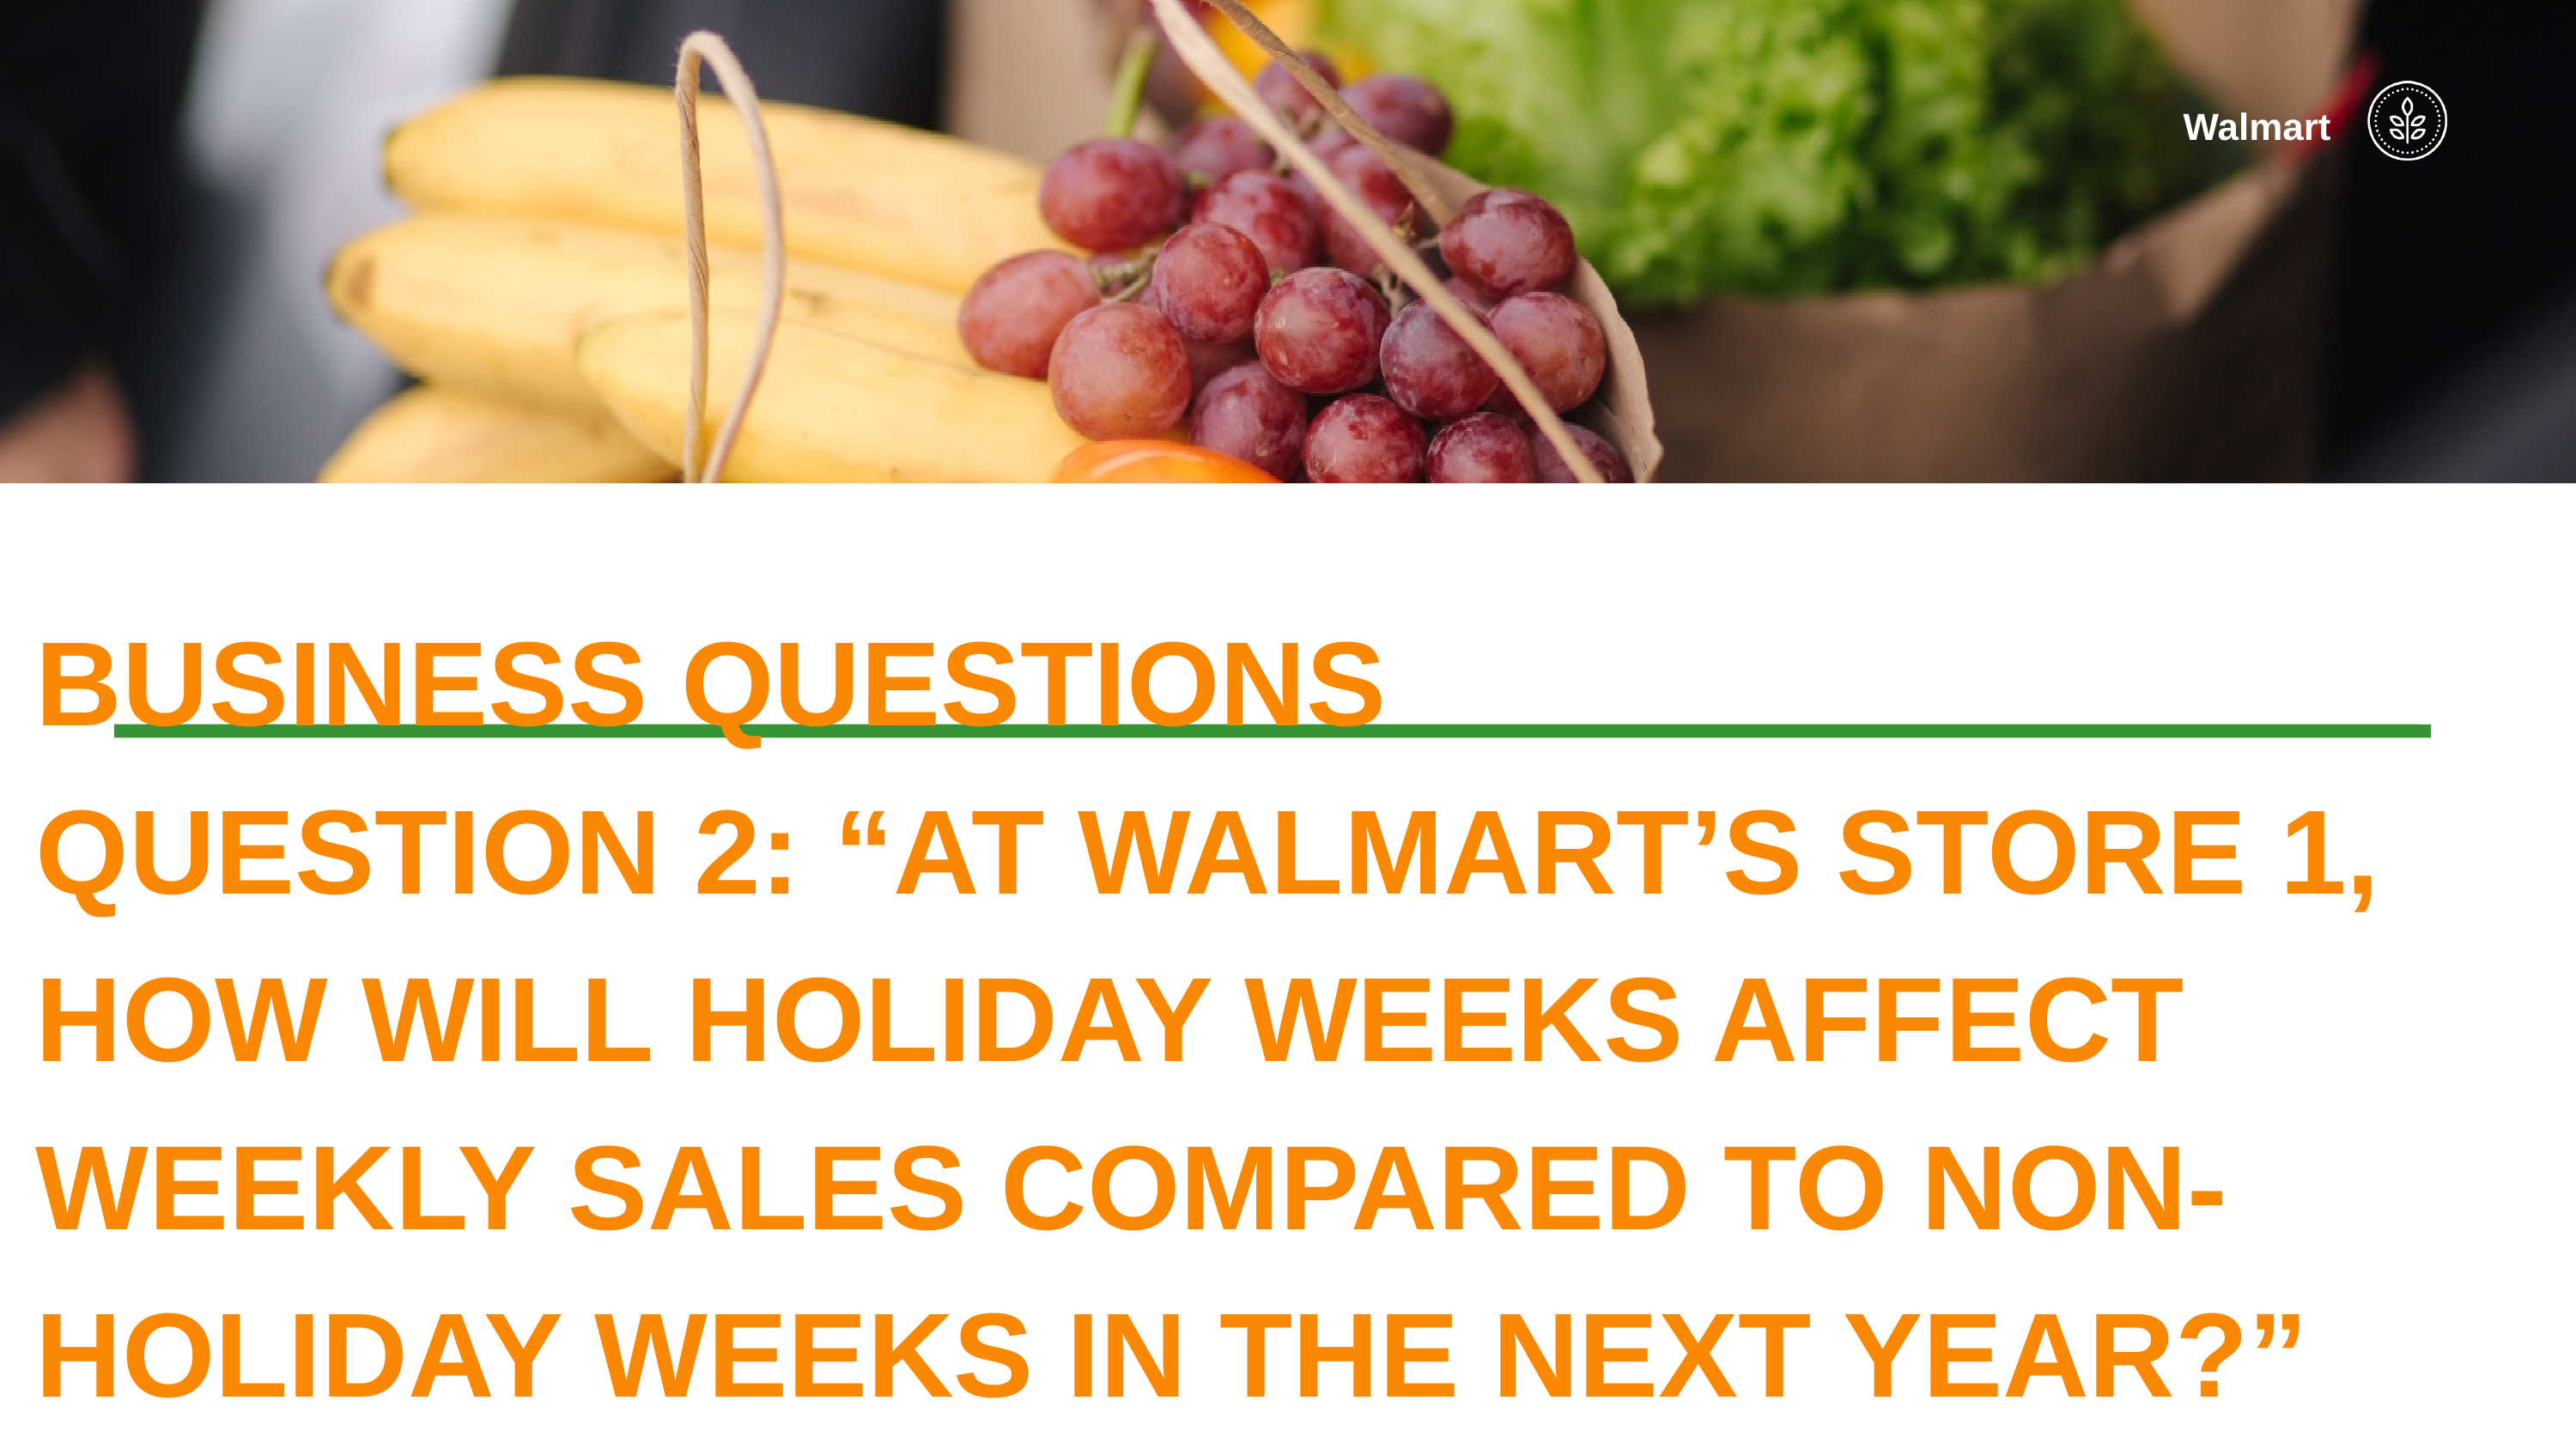

Walmart
BUSINESS QUESTIONS
QUESTION 2: “AT WALMART’S STORE 1, HOW WILL HOLIDAY WEEKS AFFECT WEEKLY SALES COMPARED TO NON-HOLIDAY WEEKS IN THE NEXT YEAR?”